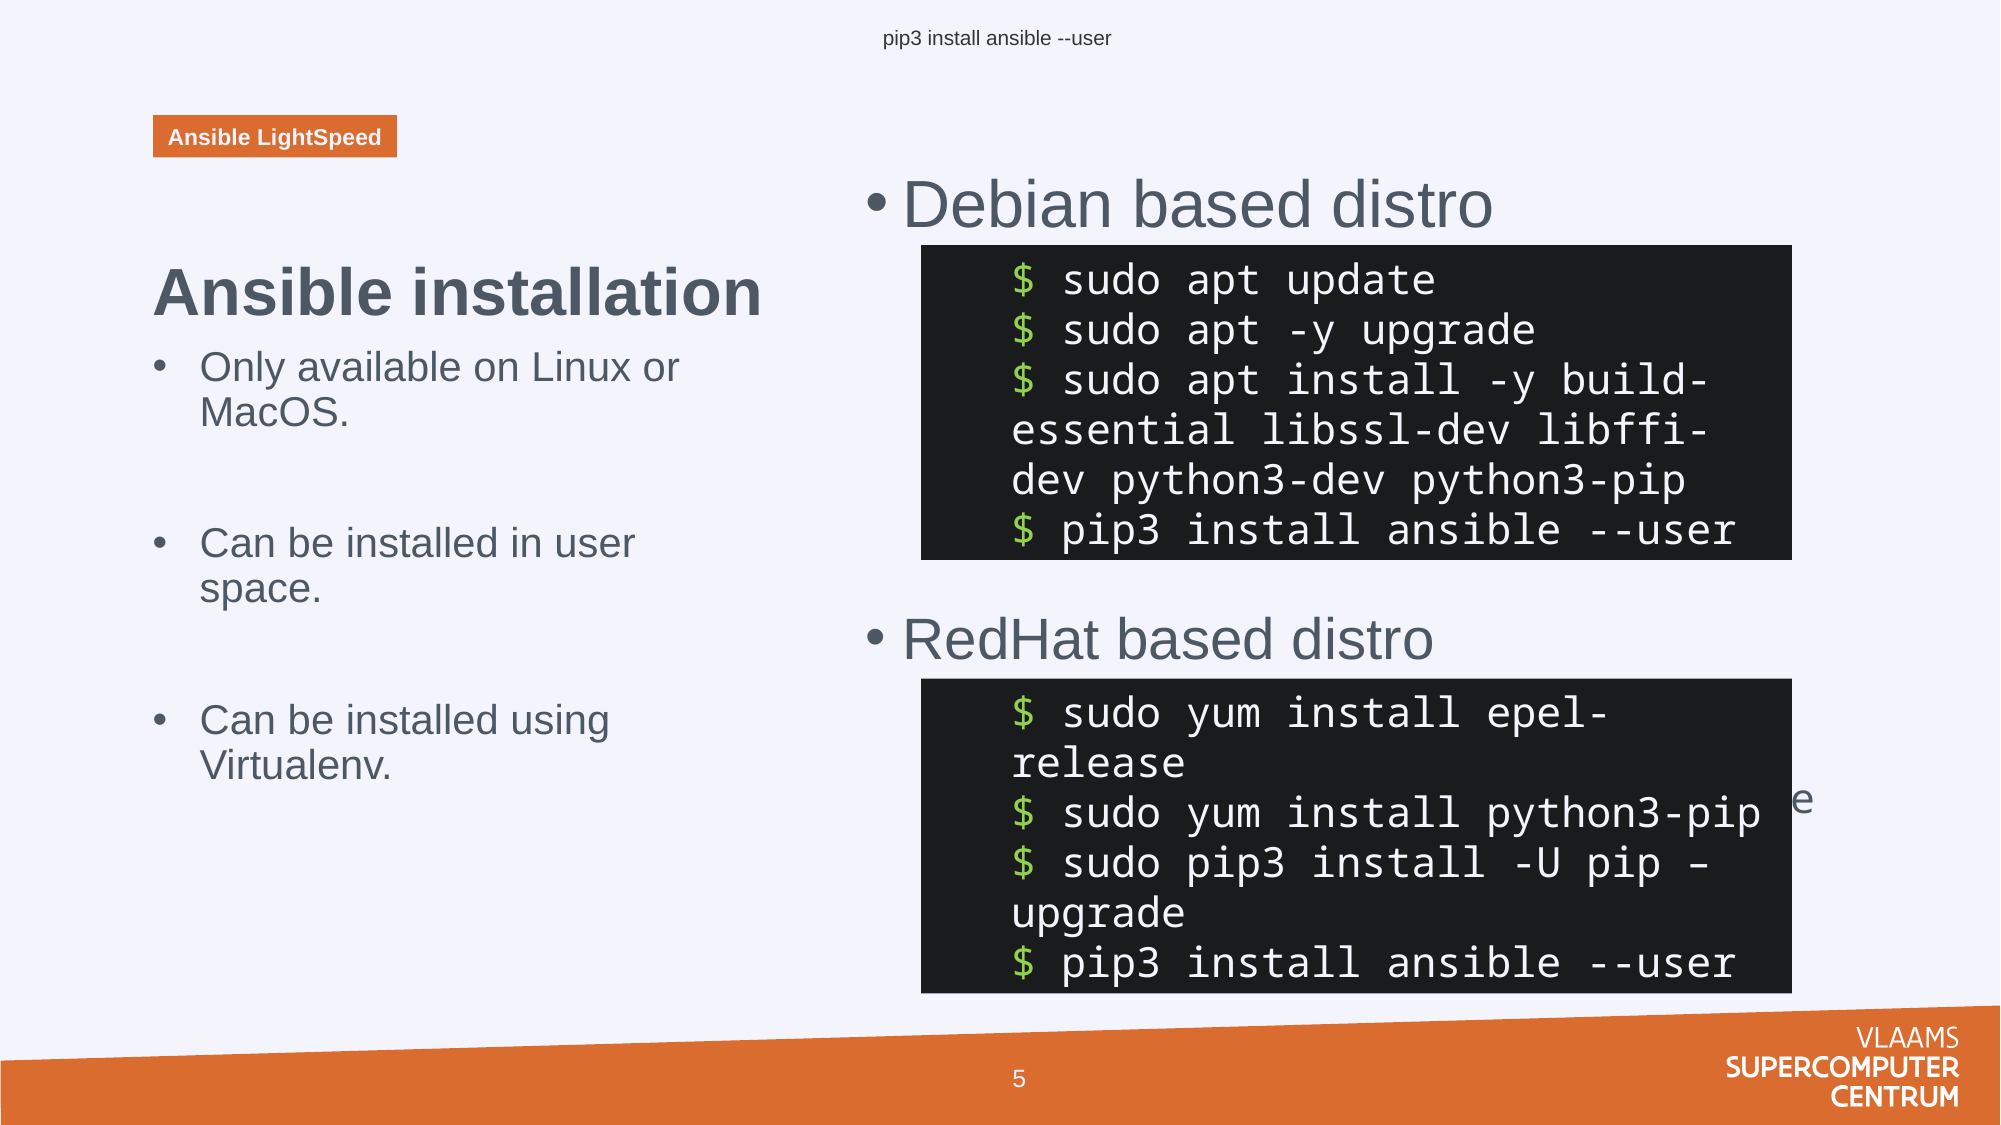

pip3 install ansible --user
# Ansible installation
Ansible LightSpeed
Debian based distro
$ sudo apt update
$ sudo apt -y upgrade
$ sudo apt install -y build-essential libssl-dev libffi-dev python3-dev python3-pip
$ pip3 install ansible --user

RedHat based distro
$ sudo yum install epel-release
$ sudo yum install python3-pip
$ sudo pip3 install -U pip –upgrade
$ pip3 install ansible --user

$ sudo apt update
$ sudo apt -y upgrade
$ sudo apt install -y build-essential libssl-dev libffi-dev python3-dev python3-pip
$ pip3 install ansible --user
Only available on Linux or MacOS.

Can be installed in user space.

Can be installed using Virtualenv.
$ sudo yum install epel-release
$ sudo yum install python3-pip
$ sudo pip3 install -U pip –upgrade
$ pip3 install ansible --user
5